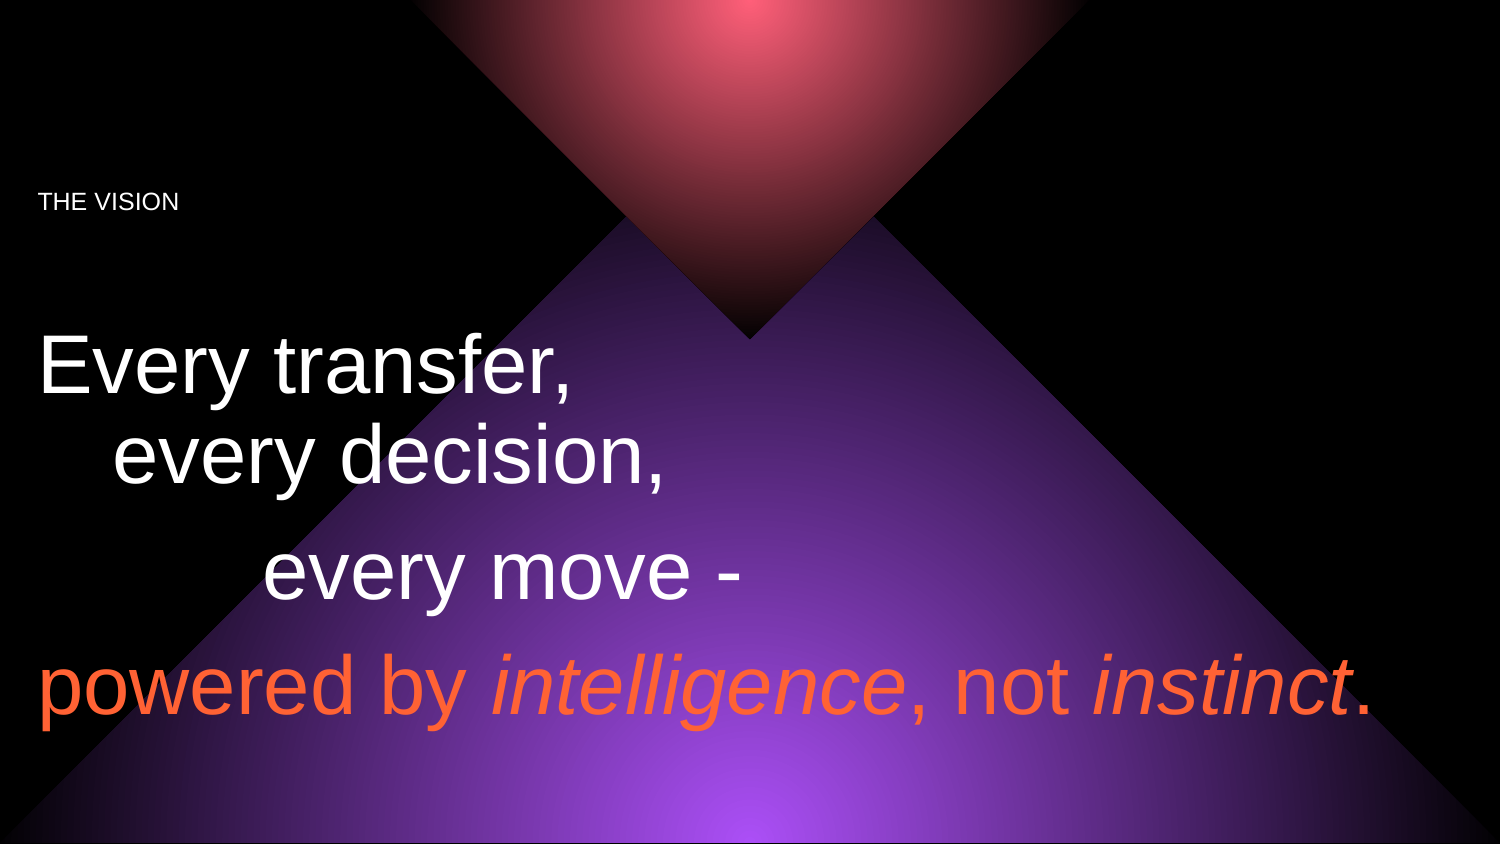

THE VISION
Every transfer,
every decision,
every move -
powered by intelligence, not instinct.